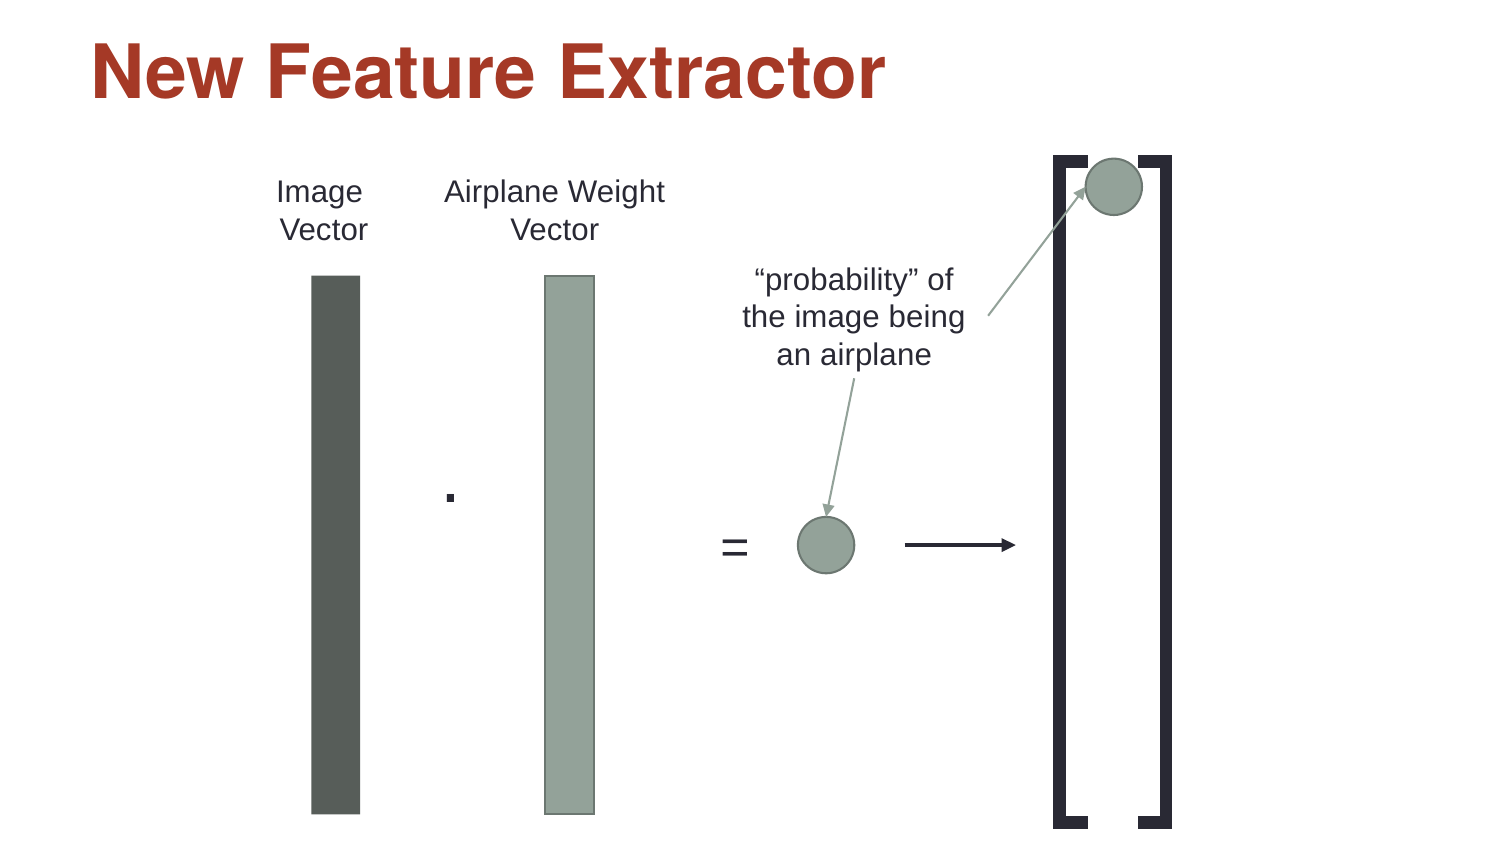

# New Feature Extractor

Image
Vector
Airplane Weight Vector
“probability” of the image being an airplane

.
=